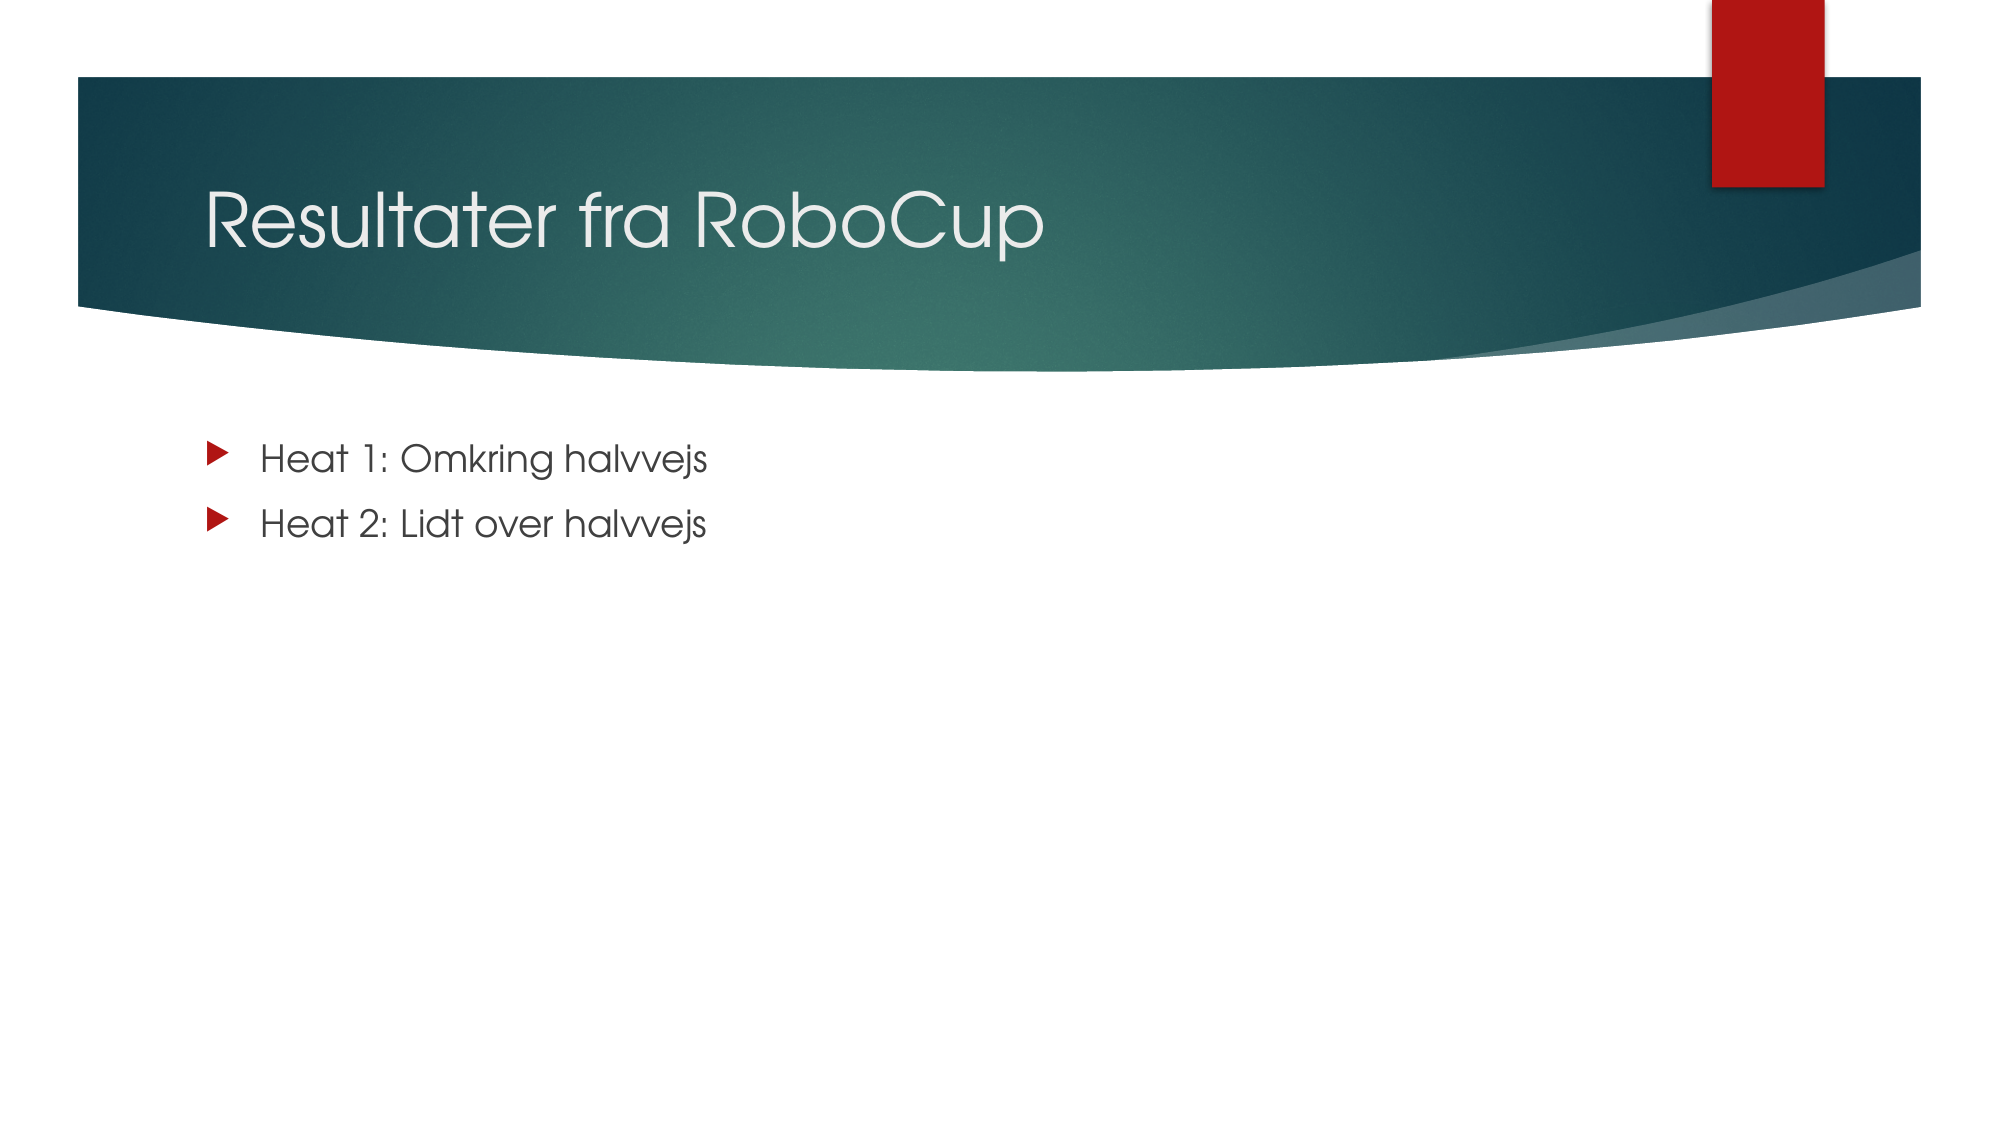

# Resultater fra RoboCup
Heat 1: Omkring halvvejs
Heat 2: Lidt over halvvejs